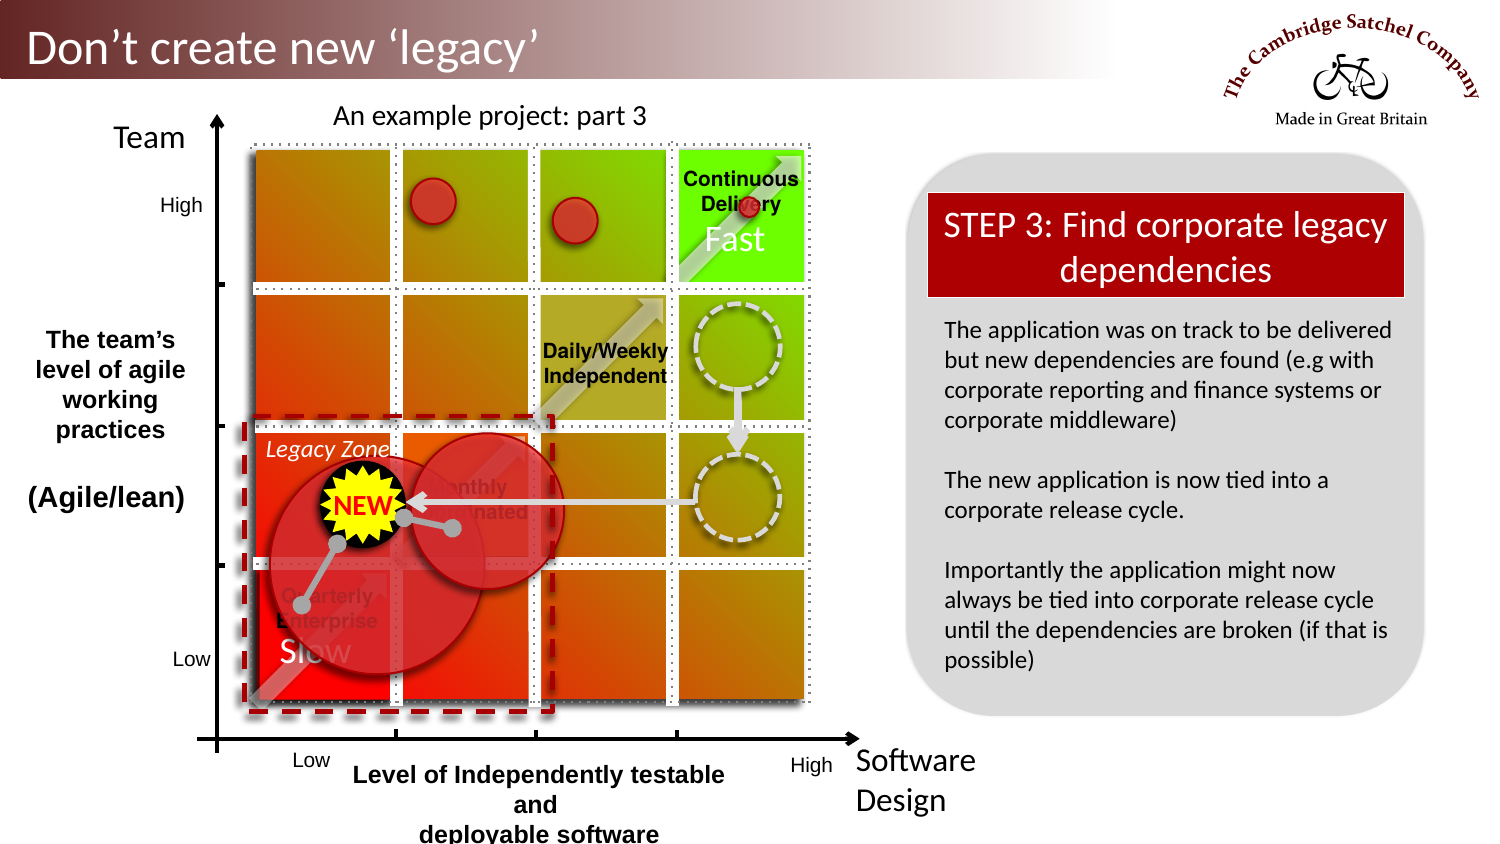

Don’t create new ‘legacy’
An example project: part 3

STEP 3: Find corporate legacy dependencies

NEW
The application was on track to be delivered but new dependencies are found (e.g with corporate reporting and finance systems or corporate middleware)

The new application is now tied into a corporate release cycle.

Importantly the application might now always be tied into corporate release cycle until the dependencies are broken (if that is possible)

Legacy Zone